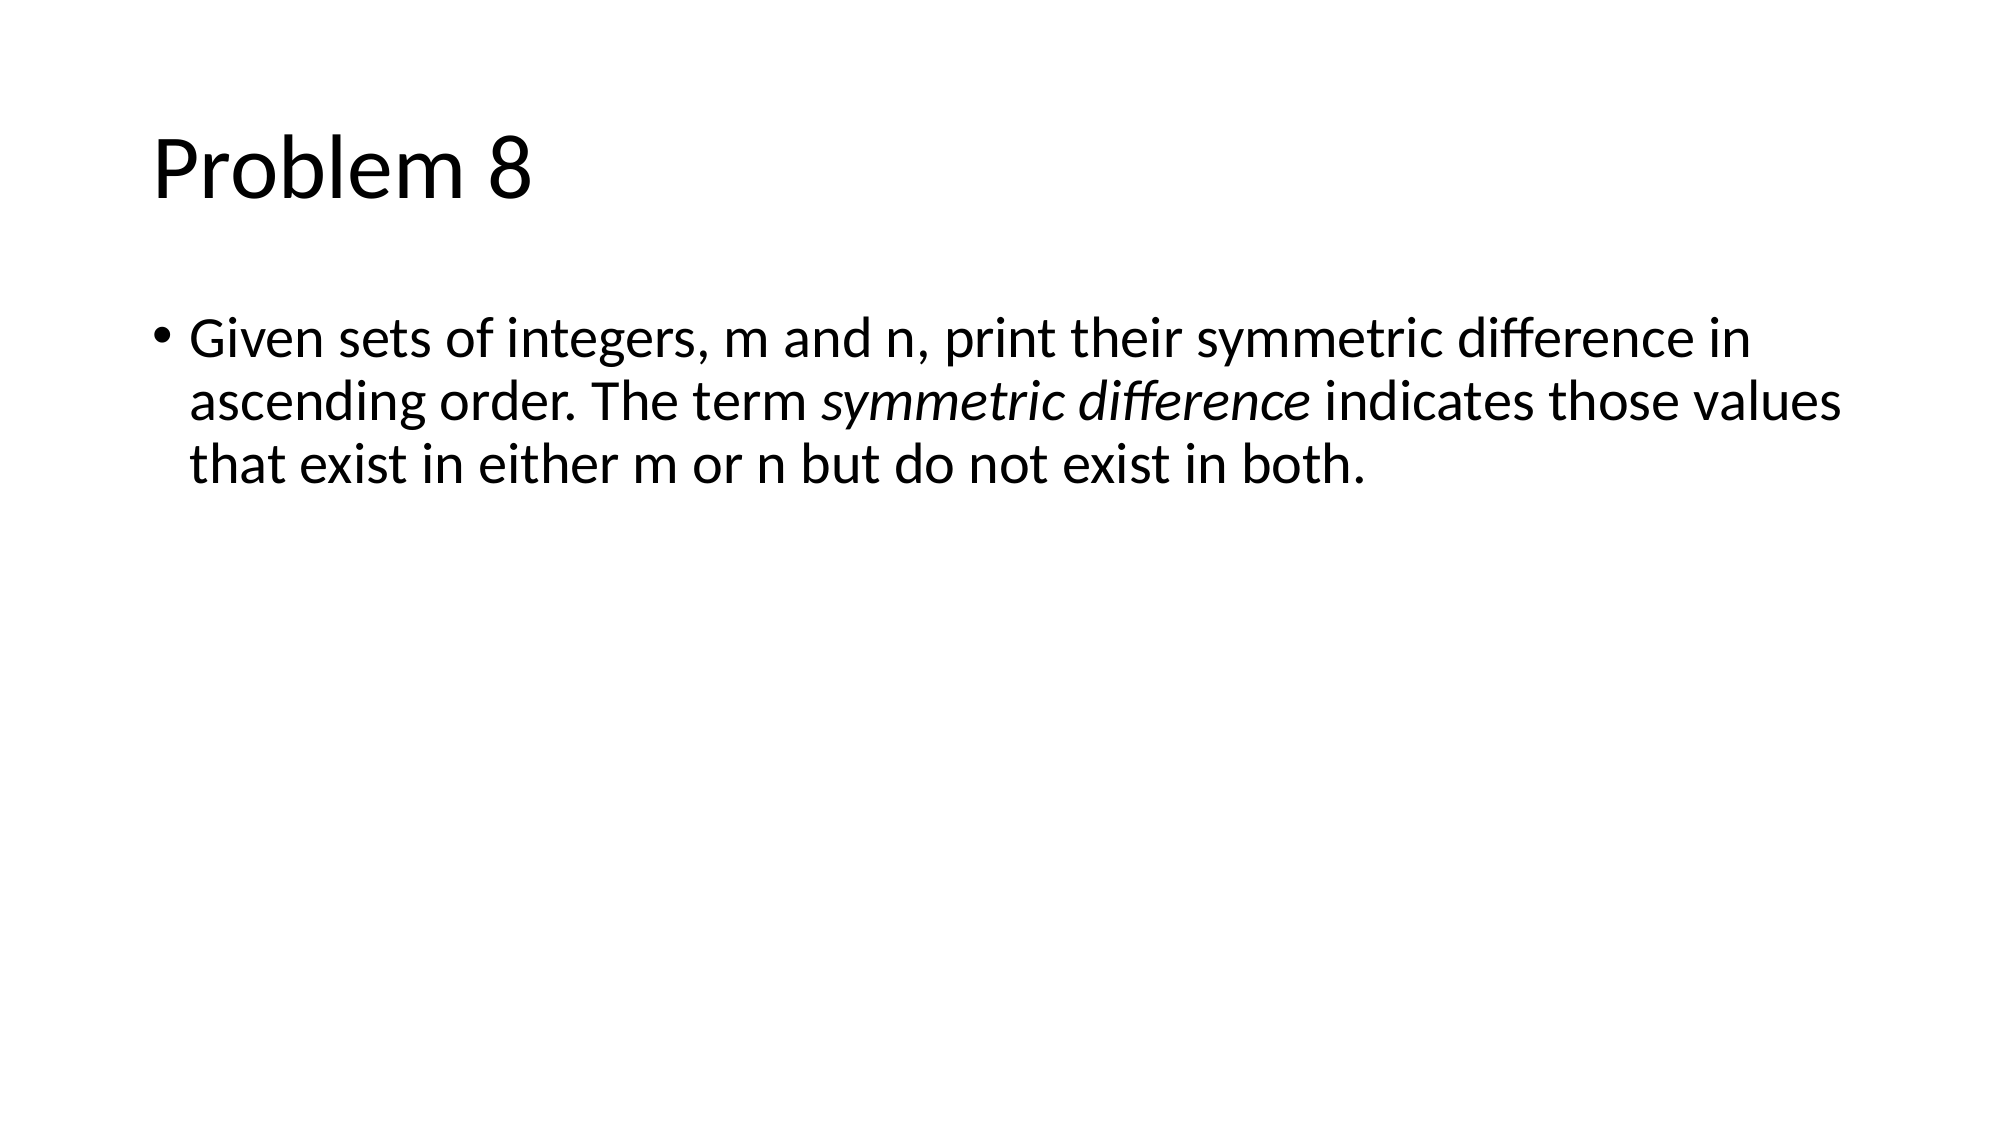

# Problem 8
Given sets of integers, m and n, print their symmetric difference in ascending order. The term symmetric difference indicates those values that exist in either m or n but do not exist in both.